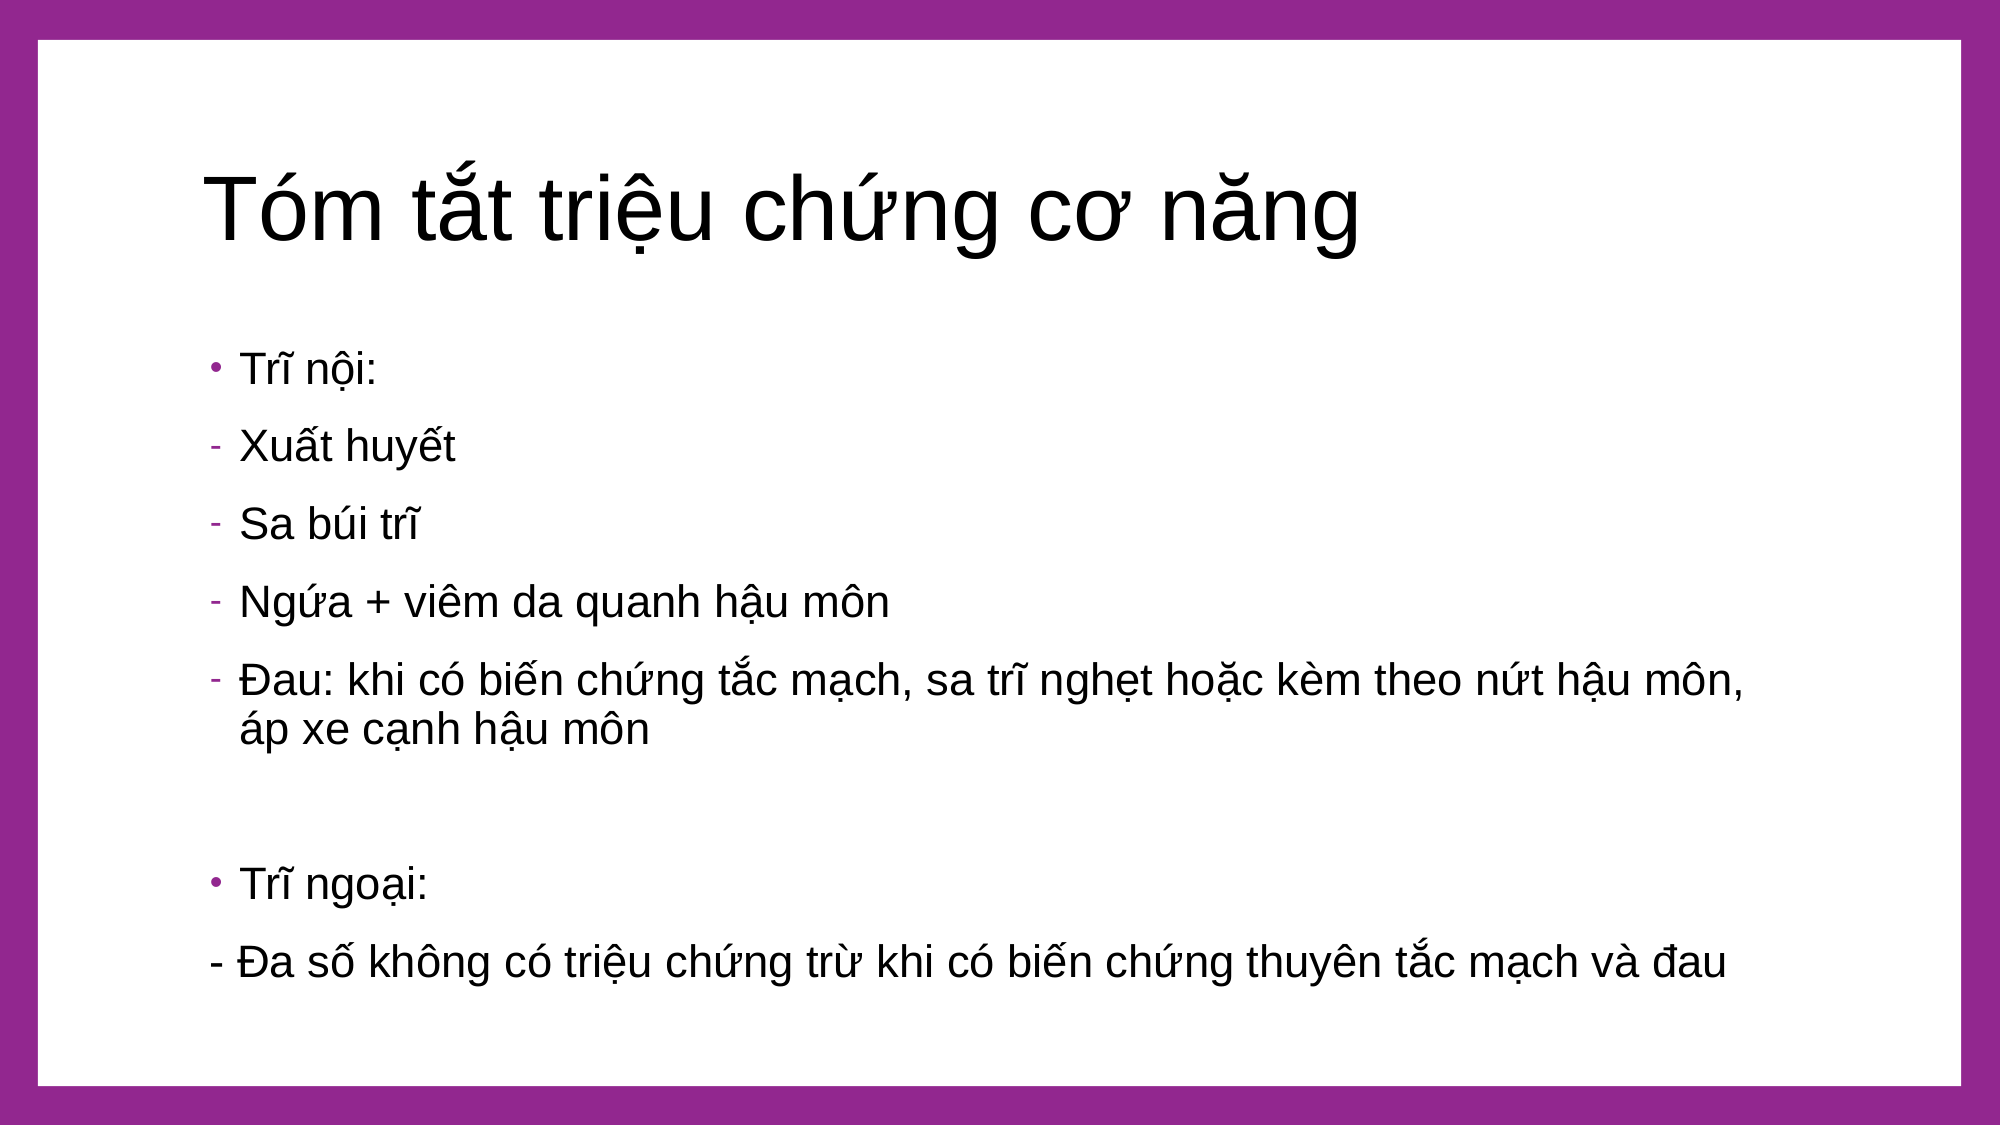

# Tóm tắt triệu chứng cơ năng
Trĩ nội:
Xuất huyết
Sa búi trĩ
Ngứa + viêm da quanh hậu môn
Đau: khi có biến chứng tắc mạch, sa trĩ nghẹt hoặc kèm theo nứt hậu môn, áp xe cạnh hậu môn

Trĩ ngoại:
- Đa số không có triệu chứng trừ khi có biến chứng thuyên tắc mạch và đau